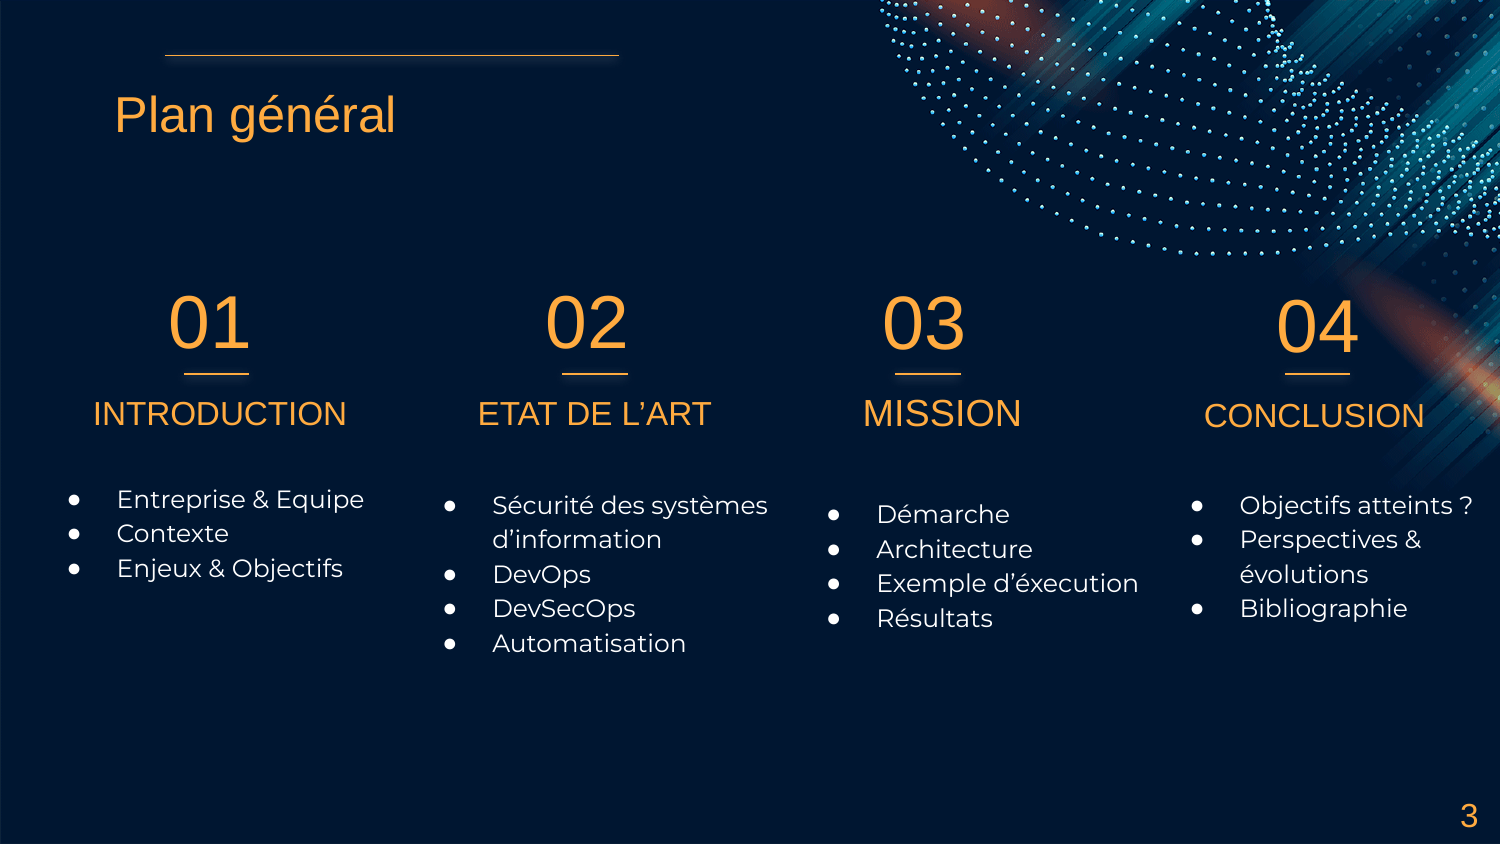

# Plan général
03
01
02
04
MISSION
ETAT DE L’ART
INTRODUCTION
CONCLUSION
Entreprise & Equipe
Contexte
Enjeux & Objectifs
Objectifs atteints ?
Perspectives & évolutions
Bibliographie
Sécurité des systèmes d’information
DevOps
DevSecOps
Automatisation
Démarche
Architecture
Exemple d’éxecution
Résultats
3